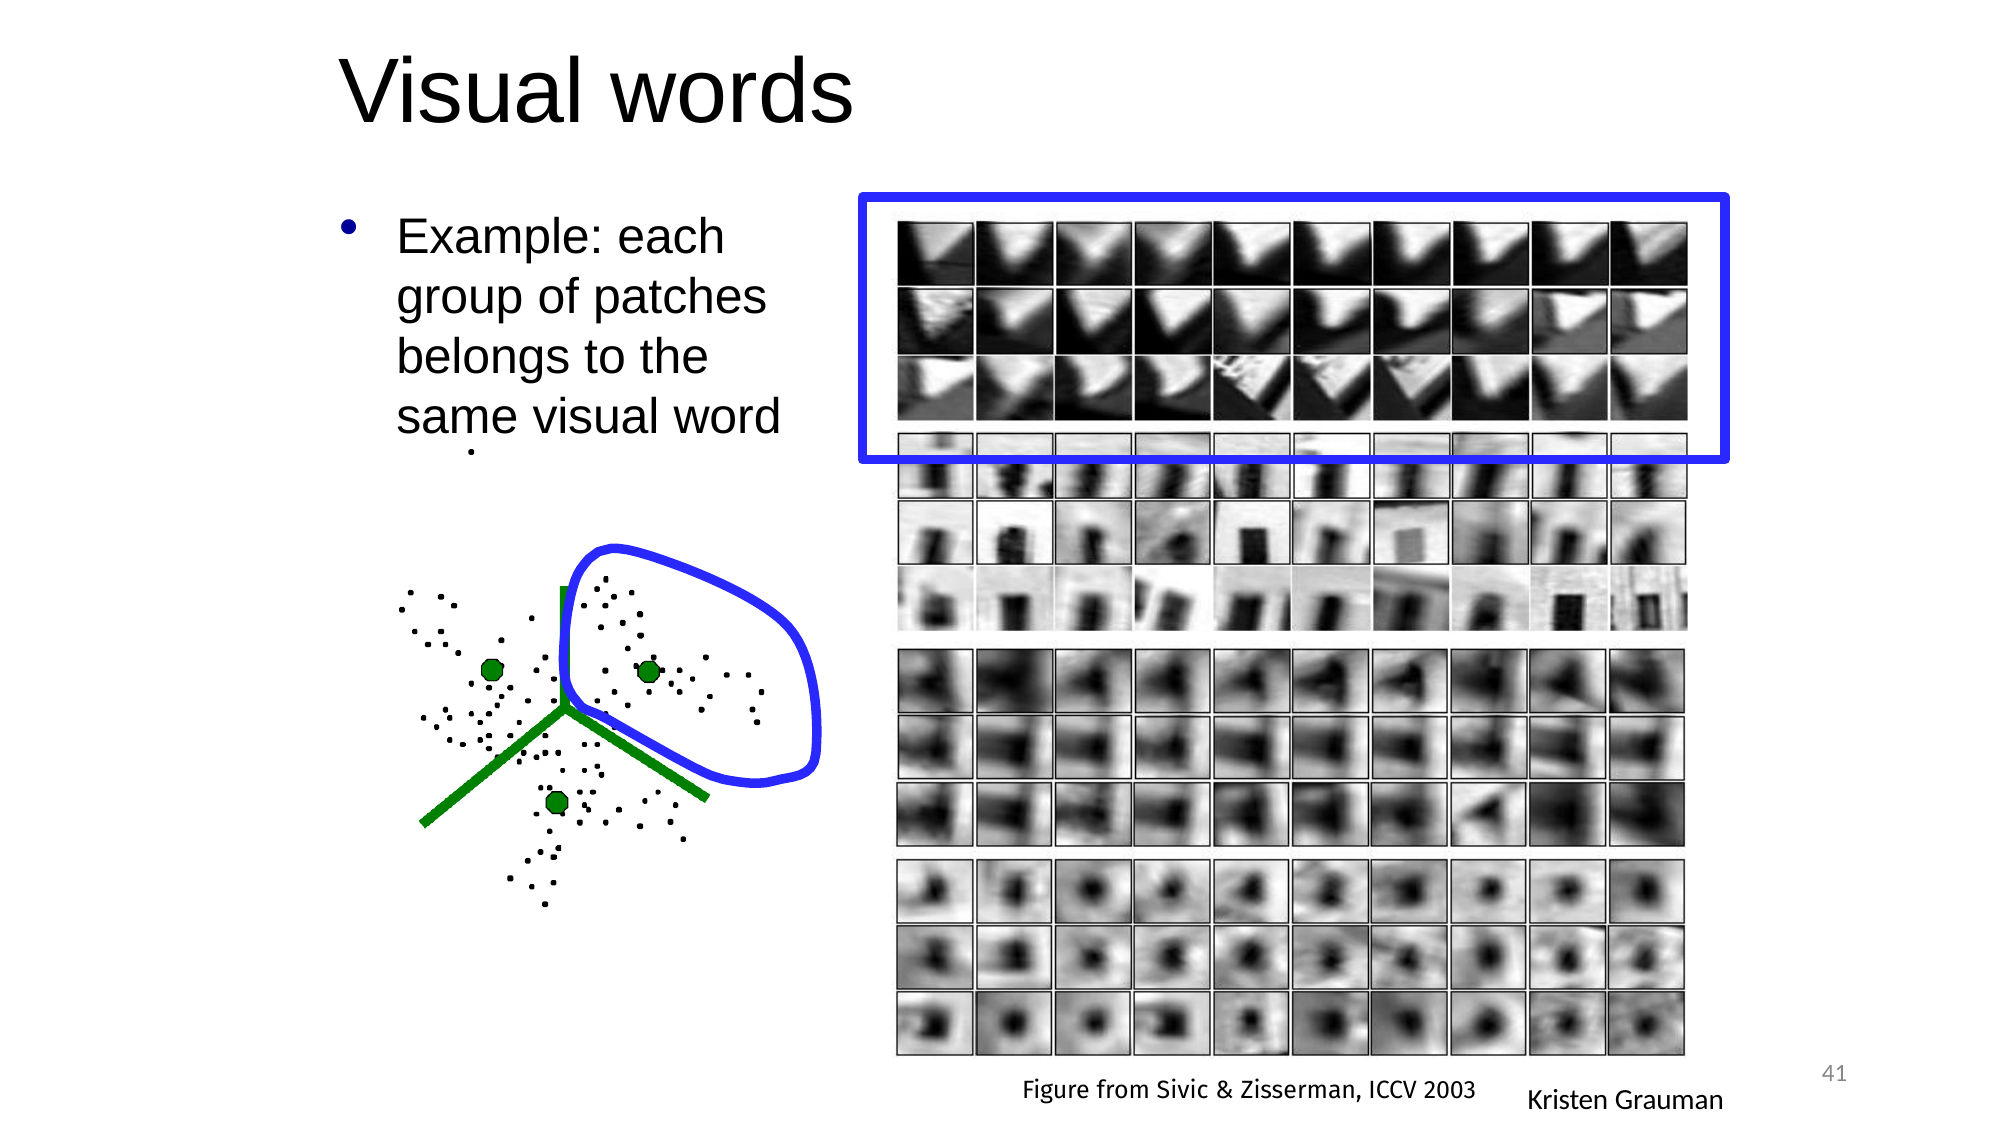

# Visual words

Example: each  group of patches  belongs to the  same visual word

41
Figure from Sivic & Zisserman, ICCV 2003
Kristen Grauman